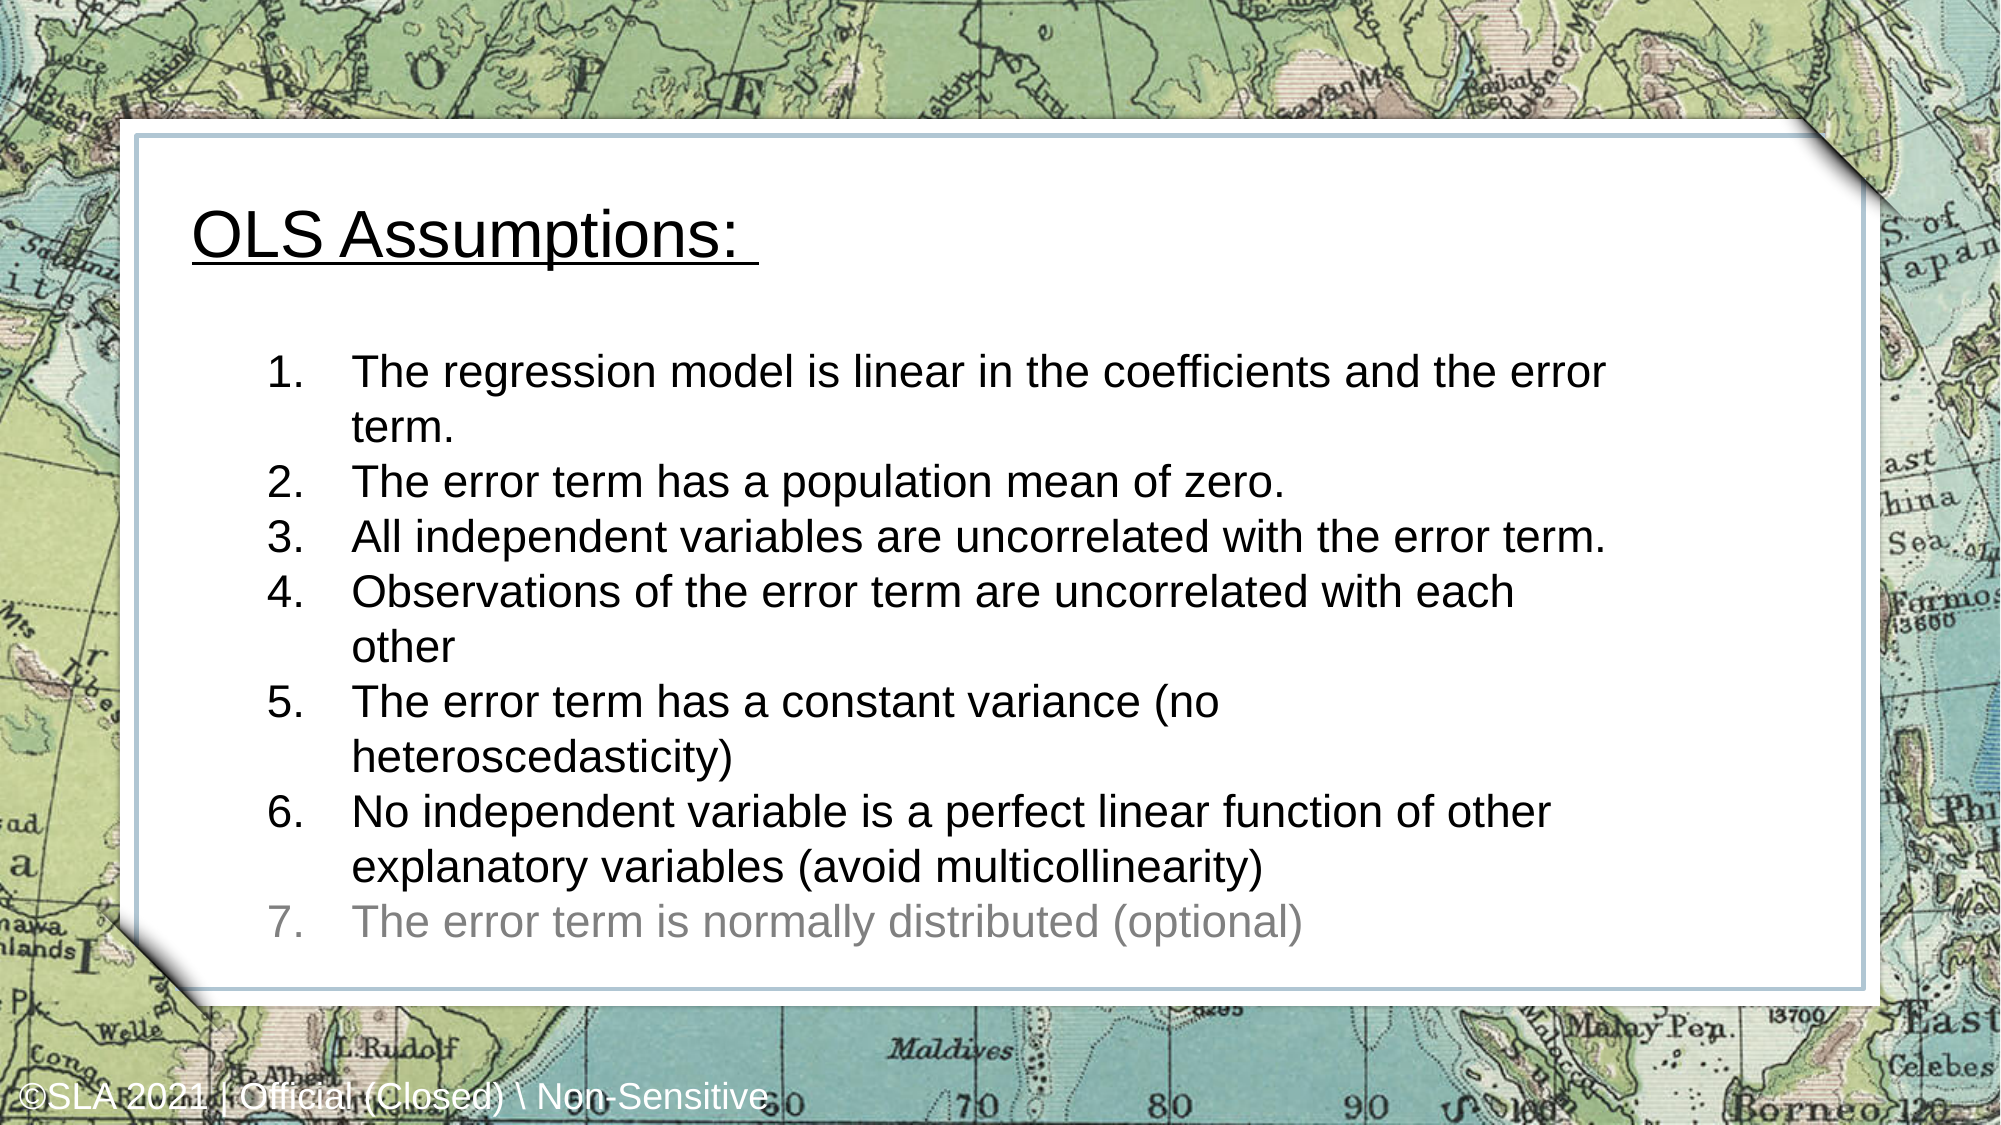

OLS Assumptions:

The regression model is linear in the coefficients and the error term.
The error term has a population mean of zero.
All independent variables are uncorrelated with the error term.
Observations of the error term are uncorrelated with each other
The error term has a constant variance (no heteroscedasticity)
No independent variable is a perfect linear function of other explanatory variables (avoid multicollinearity)
The error term is normally distributed (optional)